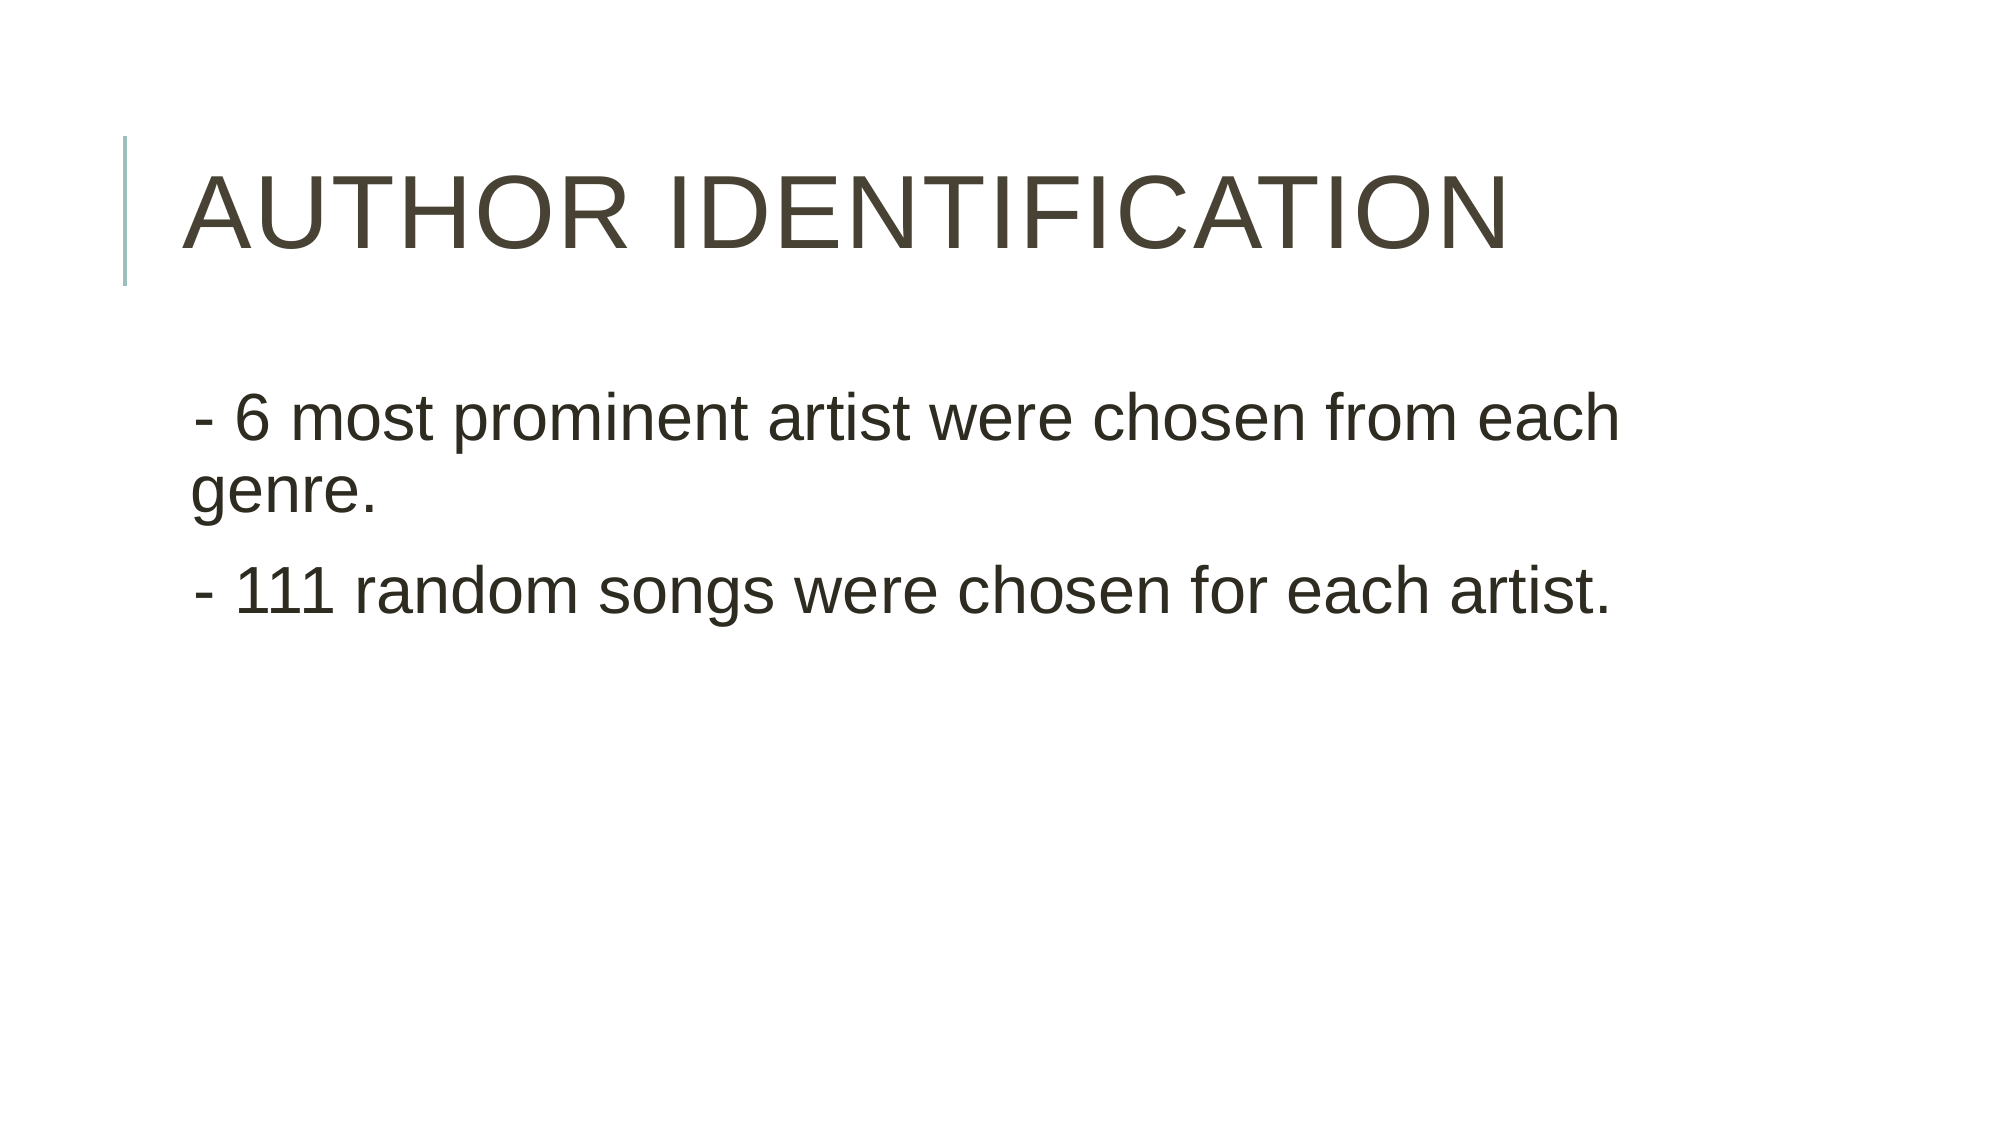

# AUTHOR IDENTIFICATION
- 6 most prominent artist were chosen from each genre.
- 111 random songs were chosen for each artist.